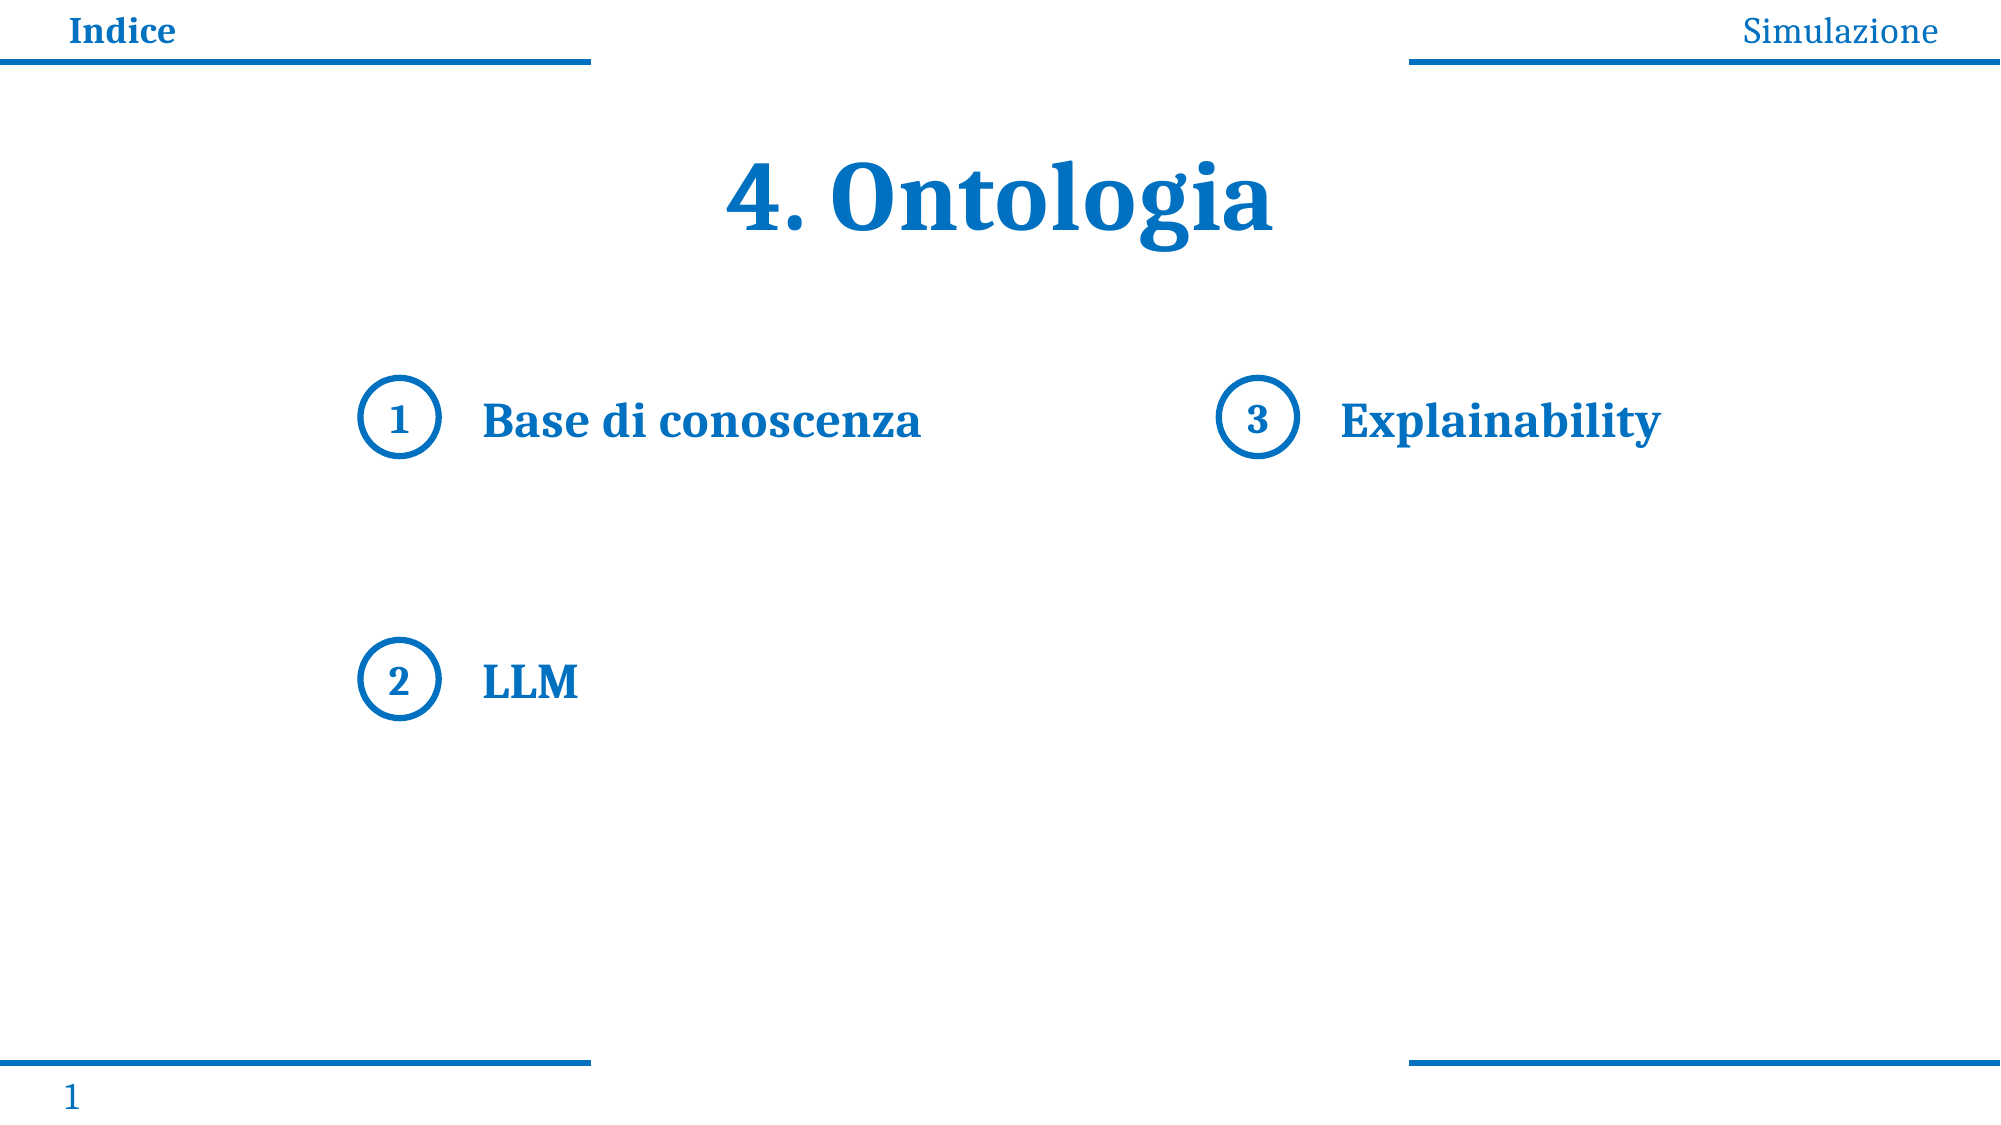

Indice
Simulazione
4. Ontologia
1
3
Base di conoscenza
Explainability
2
LLM
1